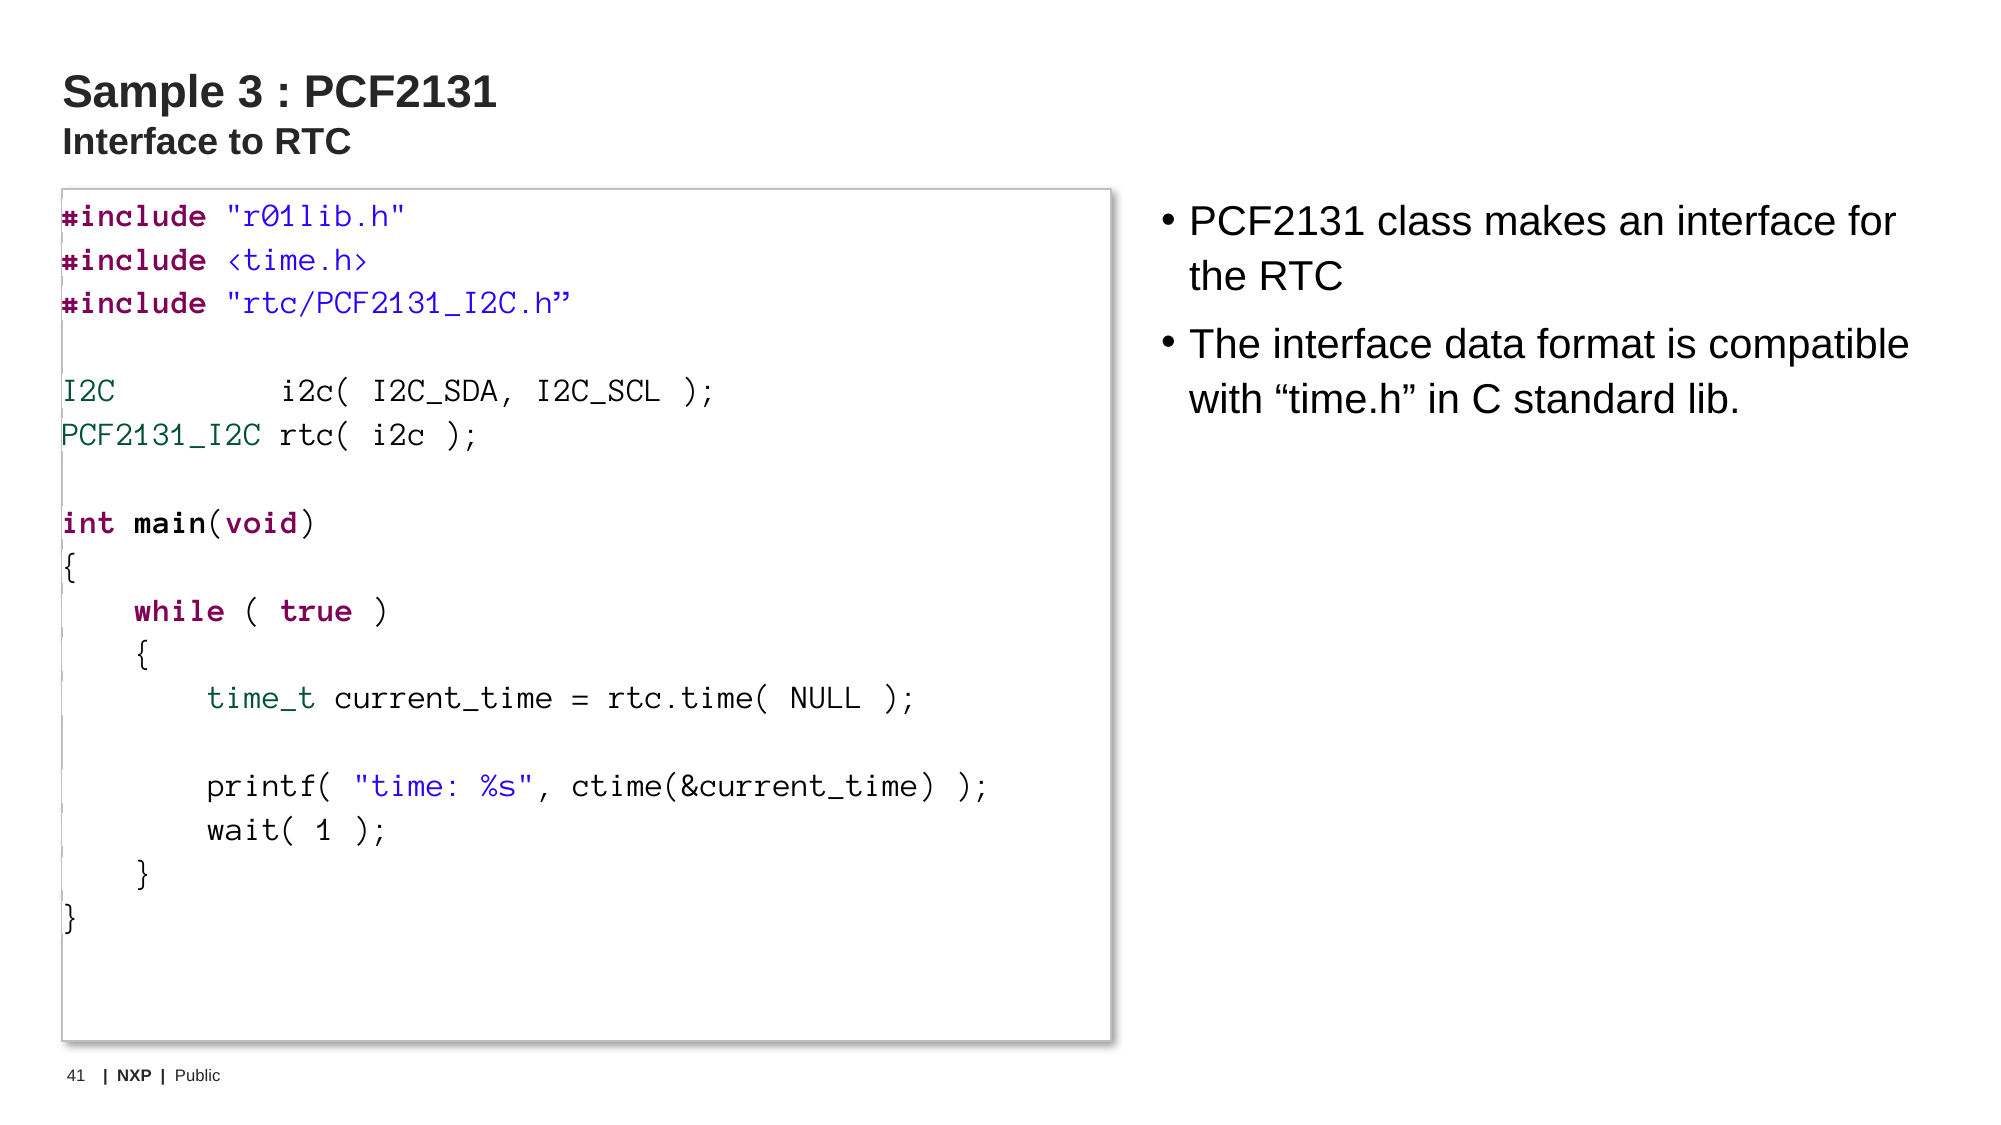

# Sample 3 : PCF2131 Interface to RTC
#include "r01lib.h"
#include <time.h>
#include "rtc/PCF2131_I2C.h”

I2C         i2c( I2C_SDA, I2C_SCL );
PCF2131_I2C rtc( i2c );
int main(void)
{
    while ( true )
    {
        time_t current_time = rtc.time( NULL );

        printf( "time: %s", ctime(&current_time) );
        wait( 1 );
    }
}
PCF2131 class makes an interface for the RTC
The interface data format is compatible with “time.h” in C standard lib.